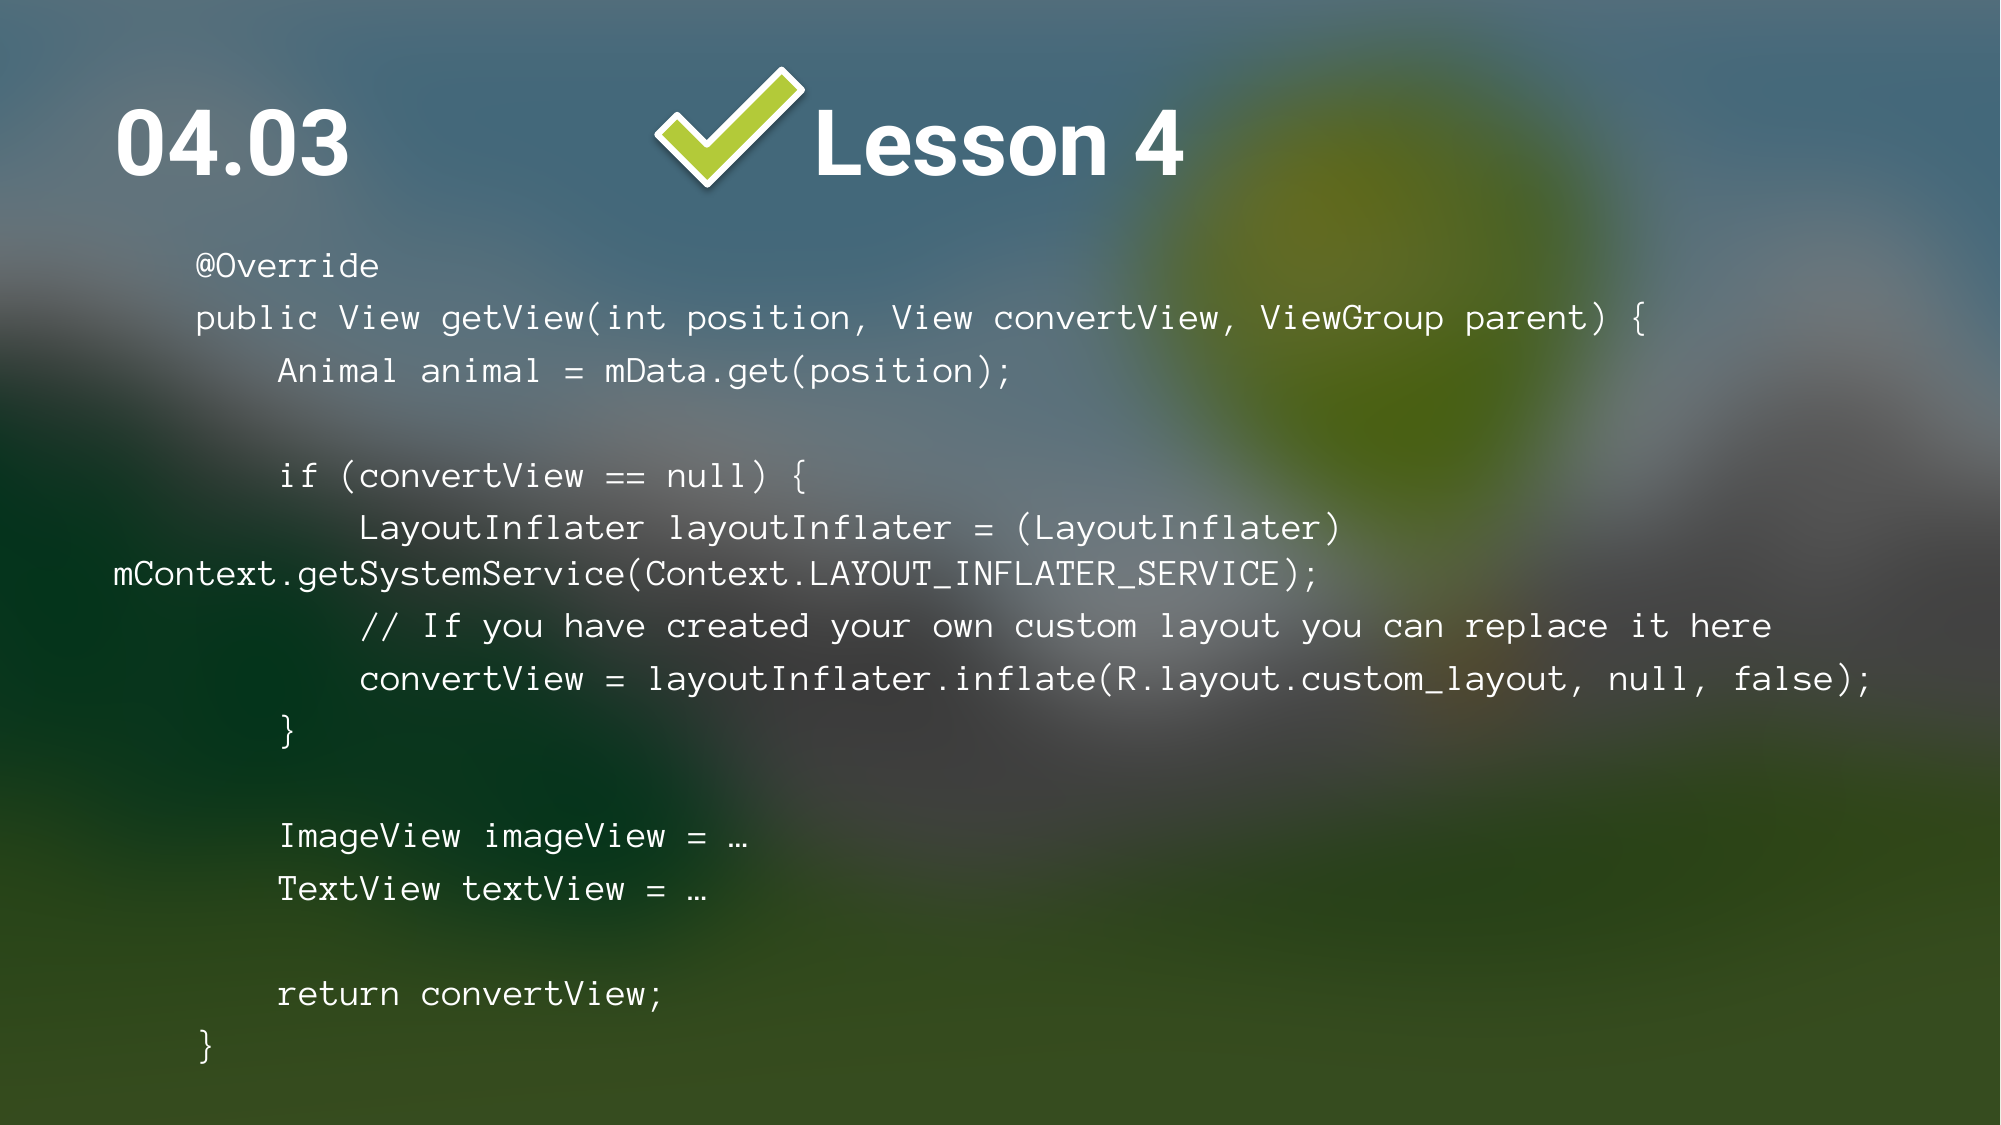

# Lesson 4
04.03

    @Override
    public View getView(int position, View convertView, ViewGroup parent) {
        Animal animal = mData.get(position);

        if (convertView == null) {
            LayoutInflater layoutInflater = (LayoutInflater) mContext.getSystemService(Context.LAYOUT_INFLATER_SERVICE);
            // If you have created your own custom layout you can replace it here
            convertView = layoutInflater.inflate(R.layout.custom_layout, null, false);
        }

        ImageView imageView = …
        TextView textView = …

        return convertView;
    }